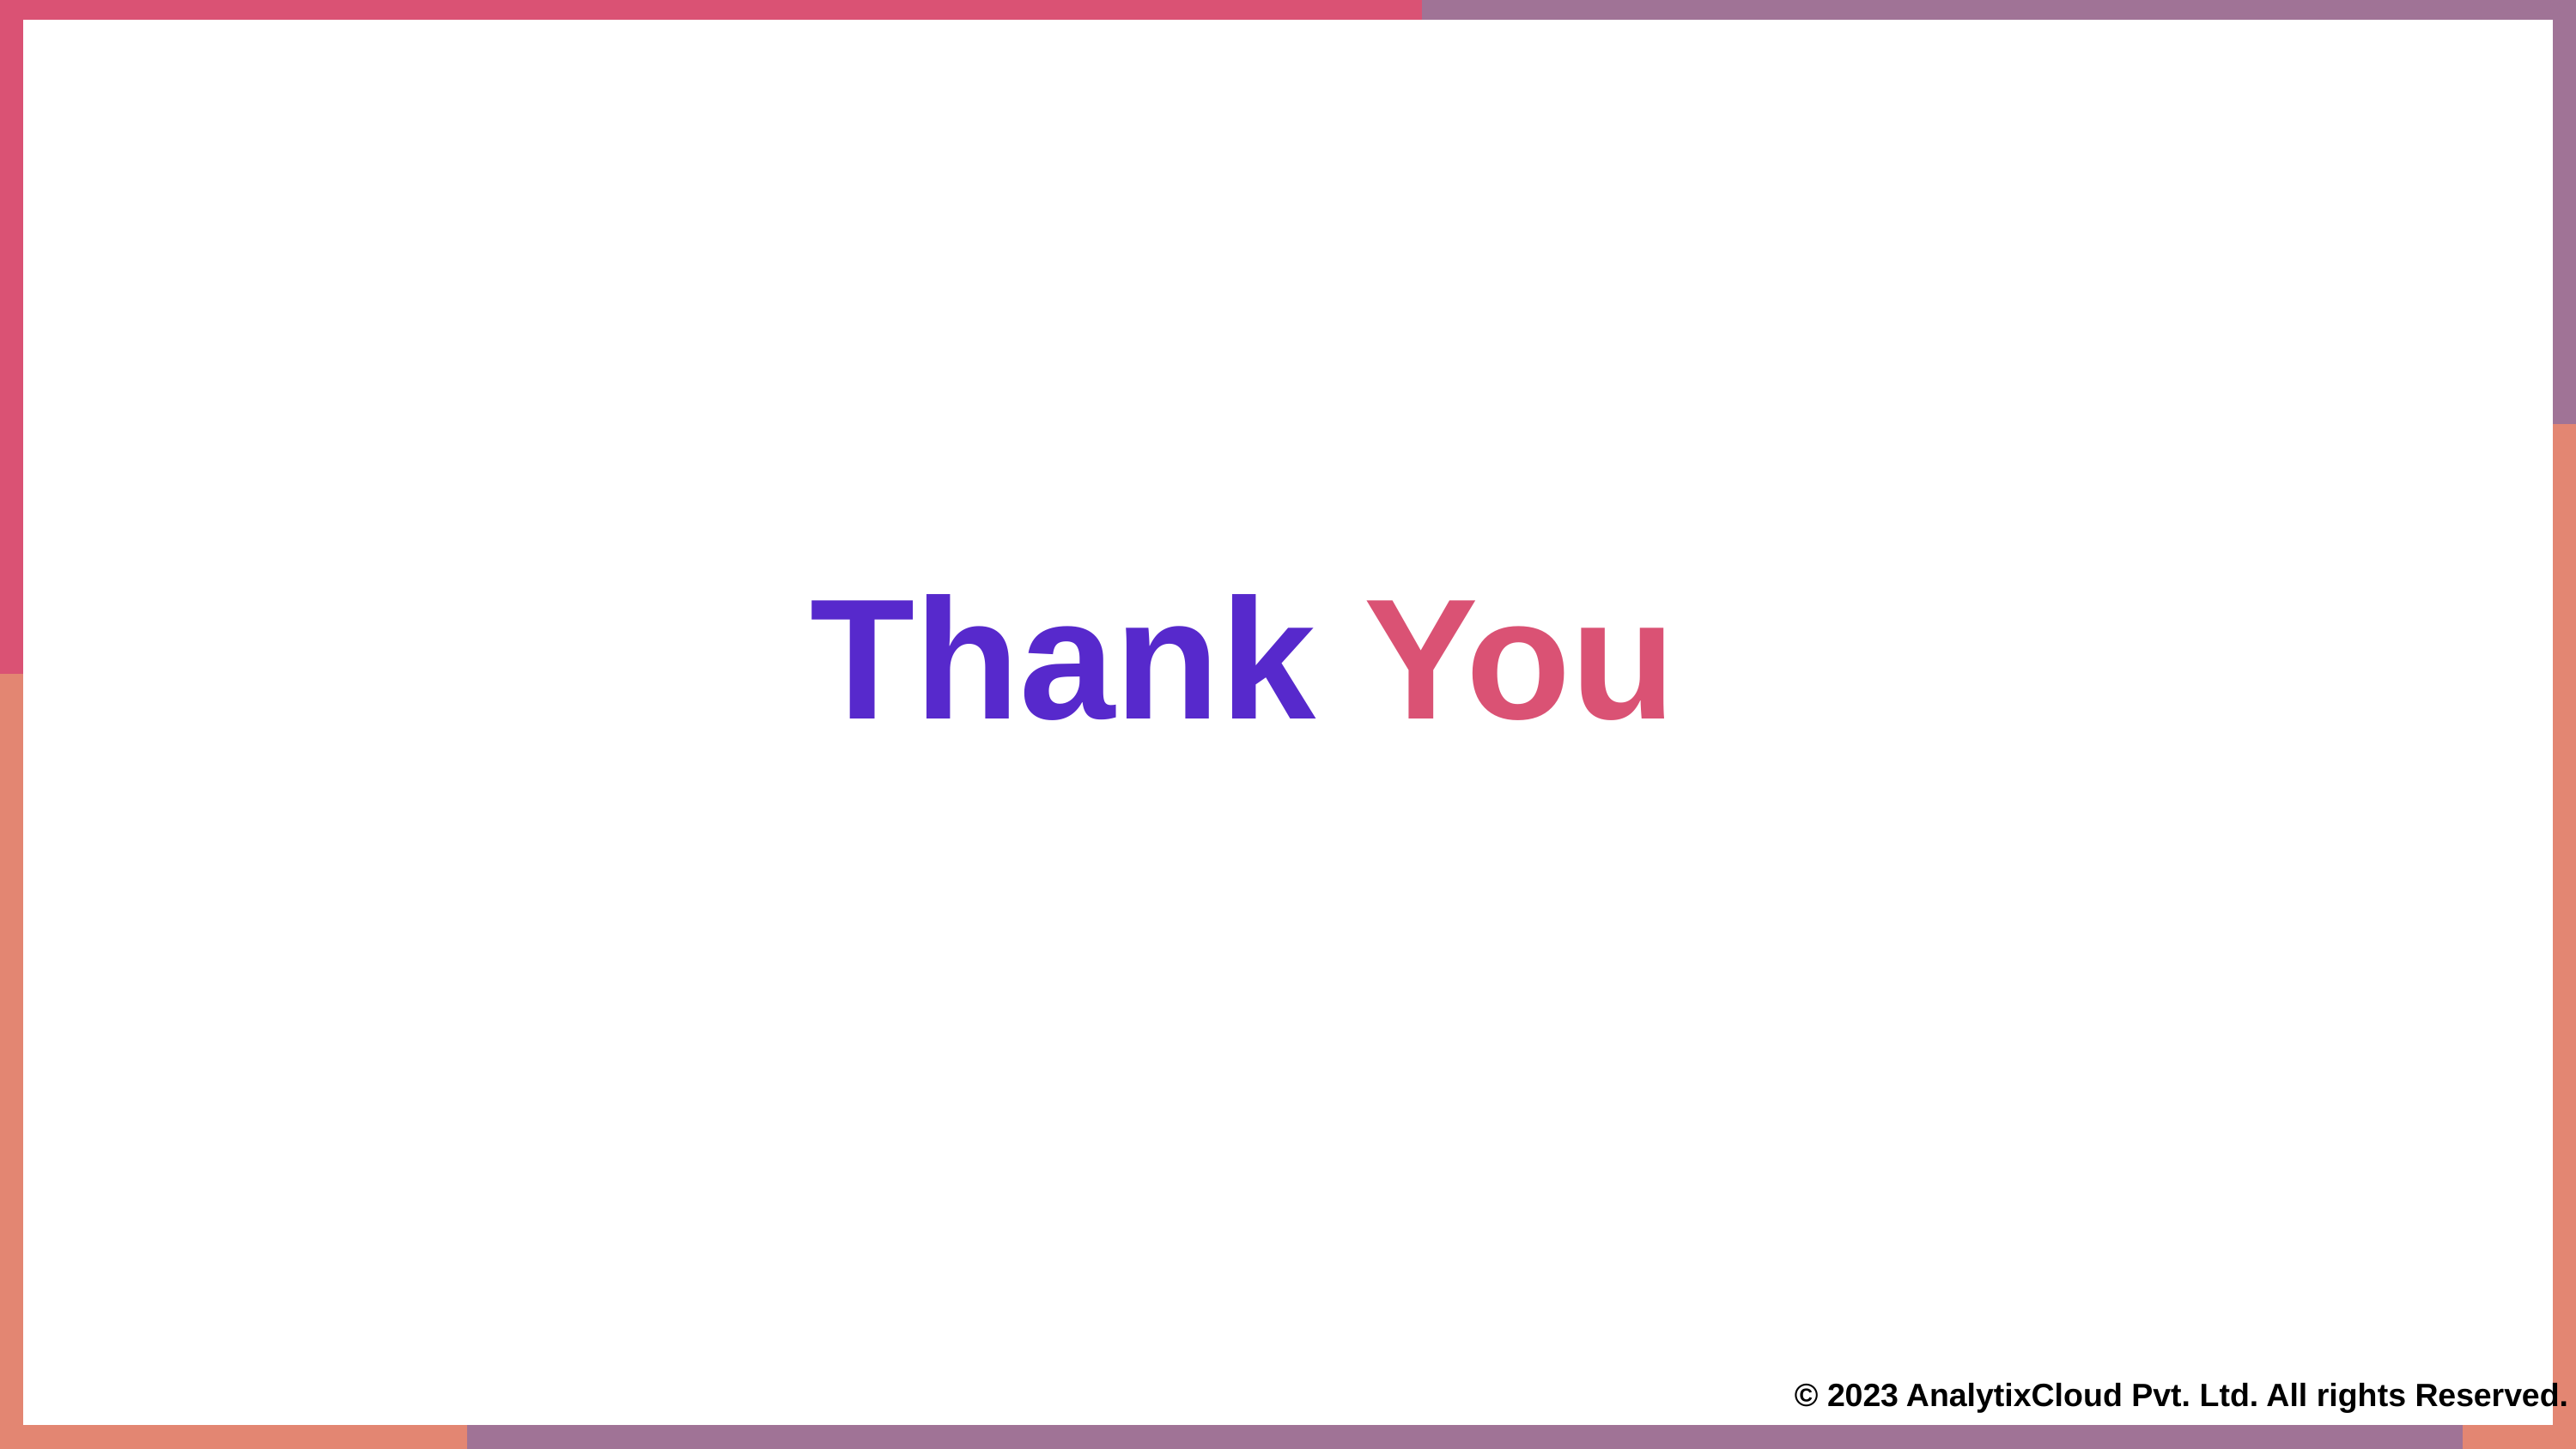

Thank You

© 2023 AnalytixCloud Pvt. Ltd. All rights Reserved.